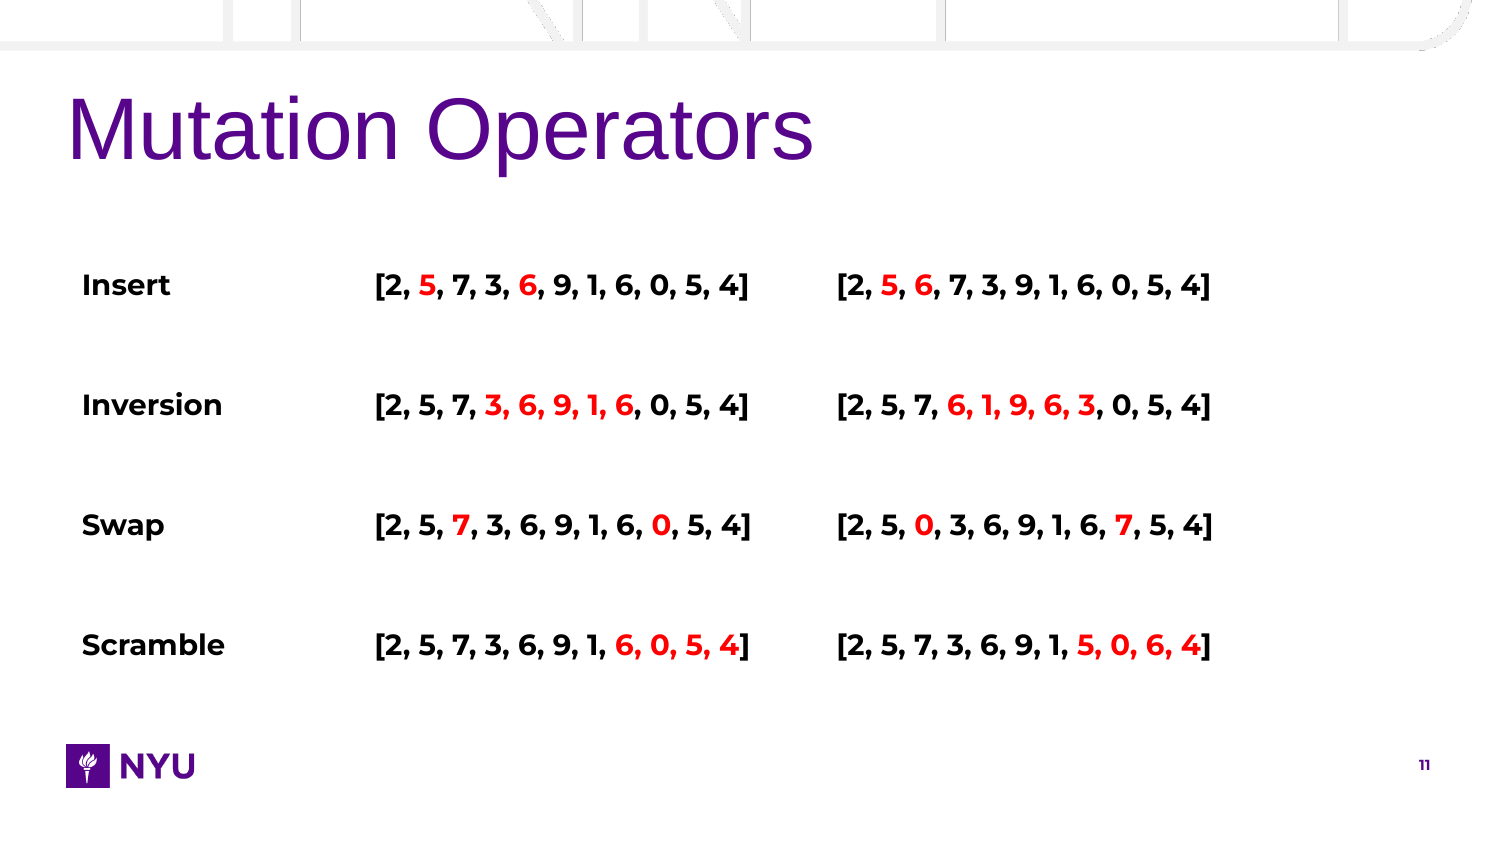

# Mutation Operators
Insert
[2, 5, 7, 3, 6, 9, 1, 6, 0, 5, 4]
[2, 5, 6, 7, 3, 9, 1, 6, 0, 5, 4]
Inversion
[2, 5, 7, 3, 6, 9, 1, 6, 0, 5, 4]
[2, 5, 7, 6, 1, 9, 6, 3, 0, 5, 4]
Swap
[2, 5, 7, 3, 6, 9, 1, 6, 0, 5, 4]
[2, 5, 0, 3, 6, 9, 1, 6, 7, 5, 4]
Scramble
[2, 5, 7, 3, 6, 9, 1, 6, 0, 5, 4]
[2, 5, 7, 3, 6, 9, 1, 5, 0, 6, 4]